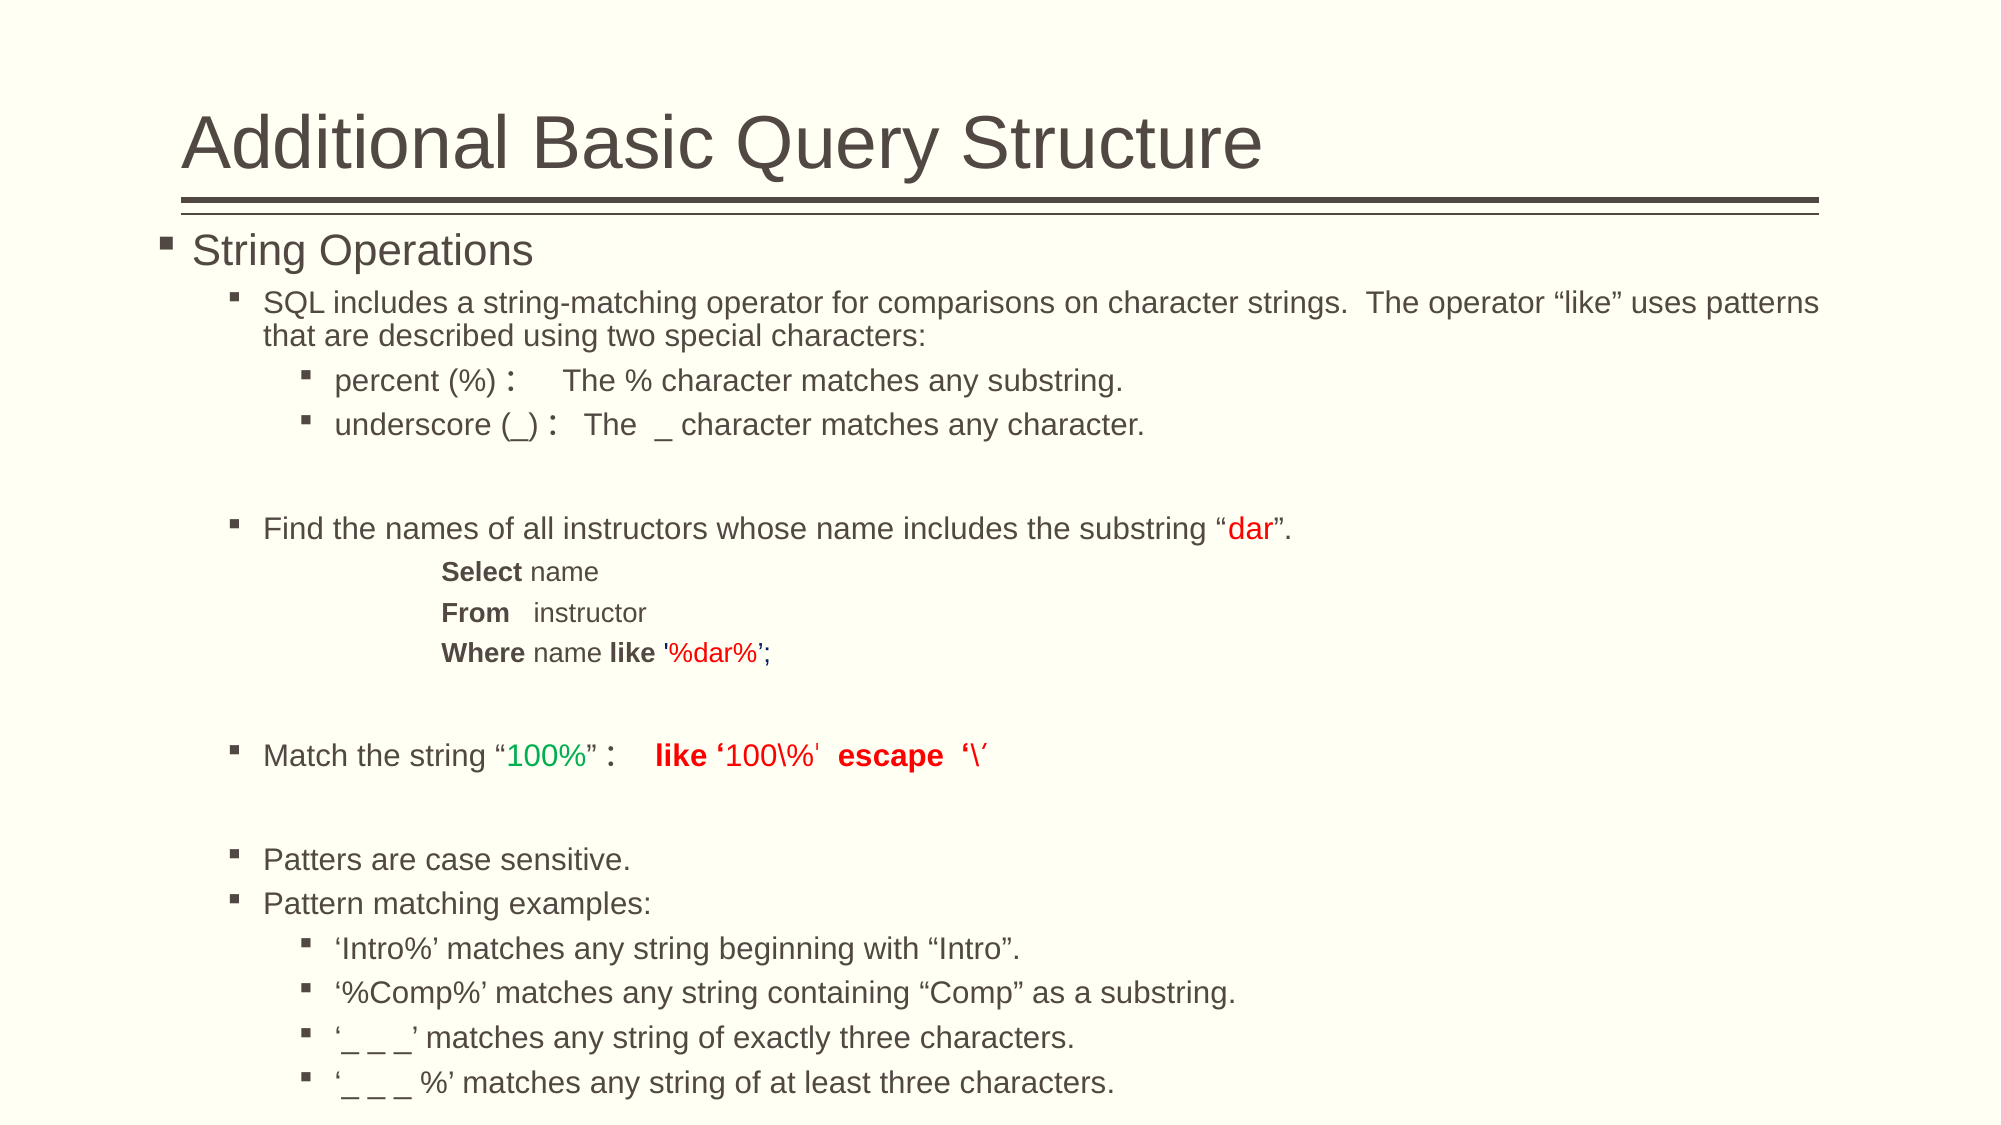

# Additional Basic Query Structure
String Operations
SQL includes a string-matching operator for comparisons on character strings.  The operator “like” uses patterns that are described using two special characters:
percent (%)：   The % character matches any substring.
underscore (_)：The  _ character matches any character.

Find the names of all instructors whose name includes the substring “dar”.
Select name
From   instructor
Where name like '%dar%’;

Match the string “100%”：  like ‘100\%'  escape  ‘\’

Patters are case sensitive.
Pattern matching examples:
‘Intro%’ matches any string beginning with “Intro”.
‘%Comp%’ matches any string containing “Comp” as a substring.
‘_ _ _’ matches any string of exactly three characters.
‘_ _ _ %’ matches any string of at least three characters.